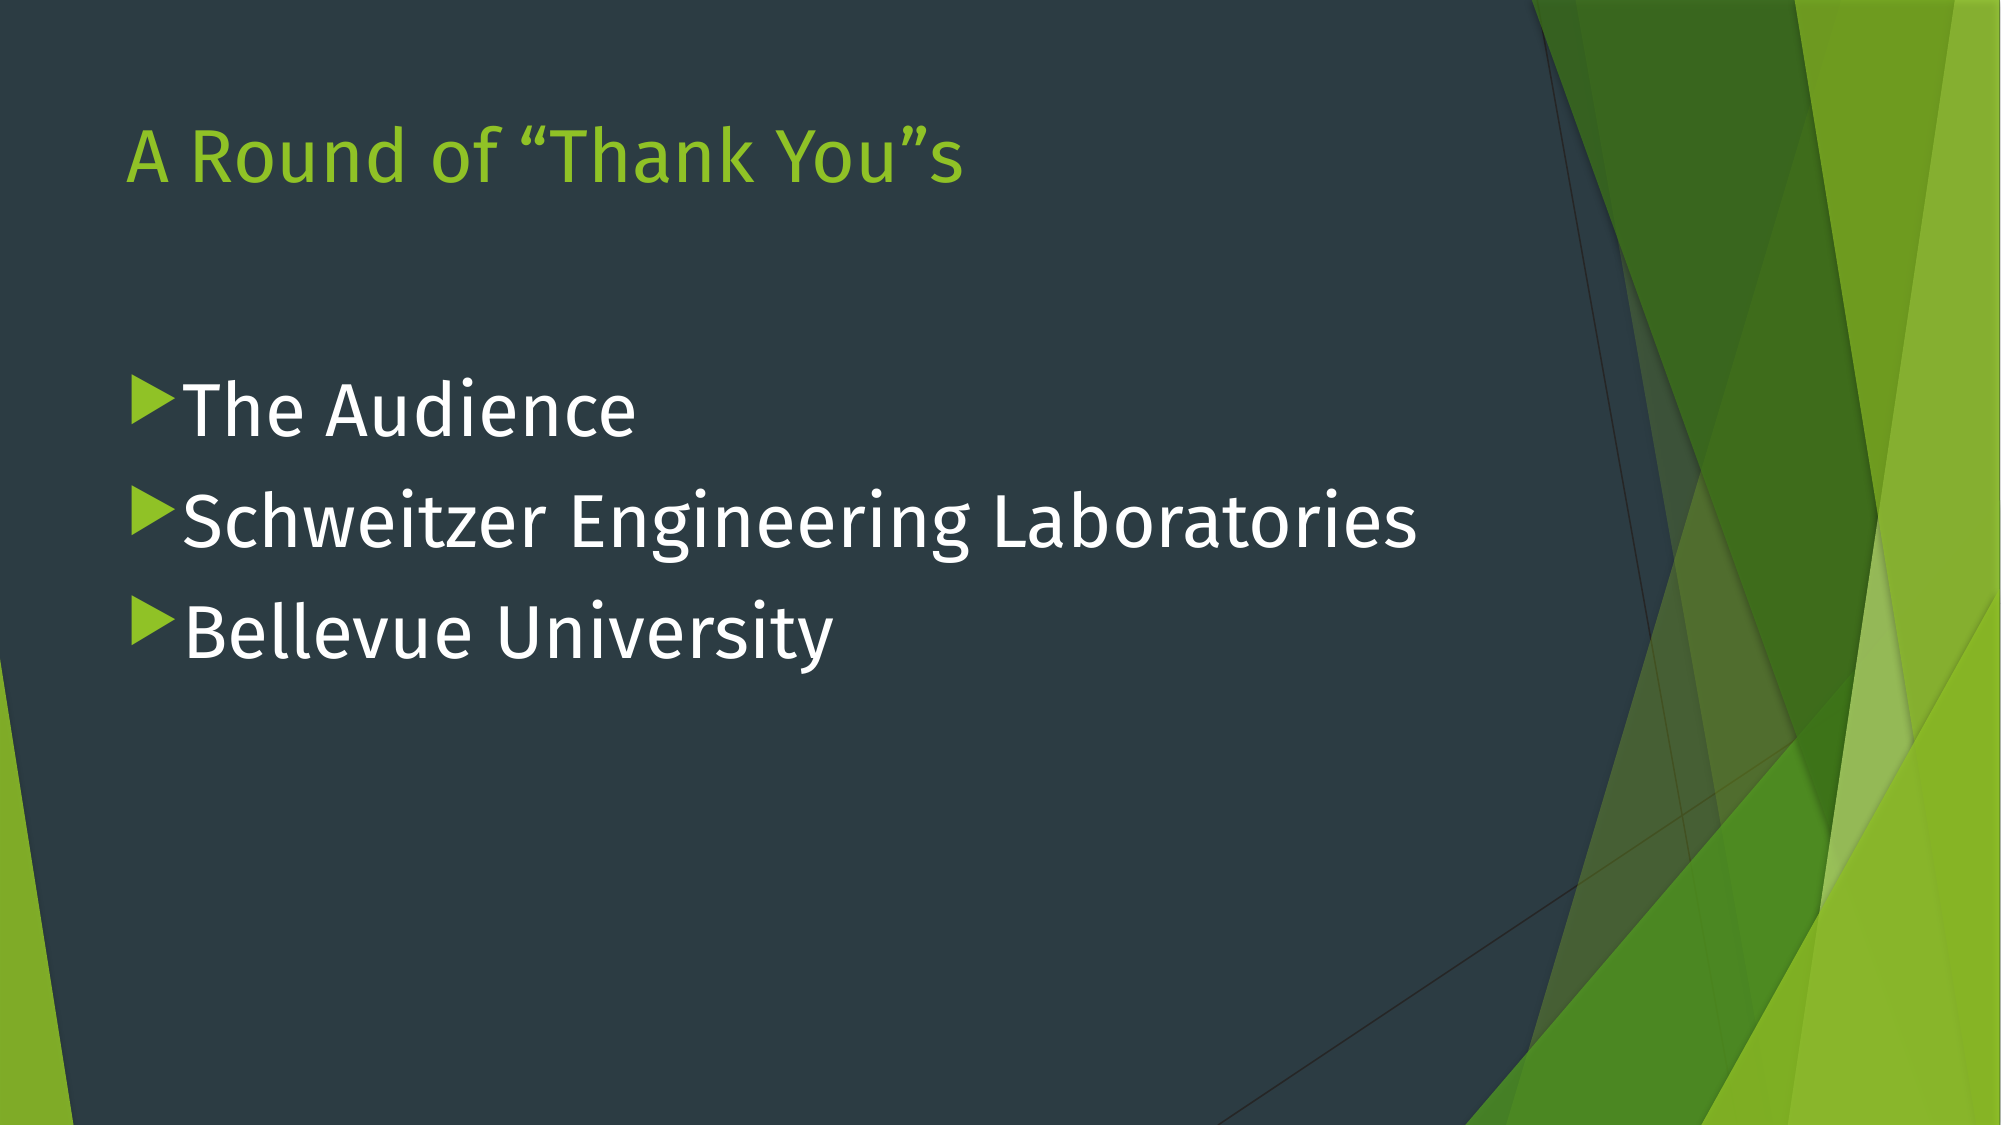

# A Round of “Thank You”s
The Audience
Schweitzer Engineering Laboratories
Bellevue University